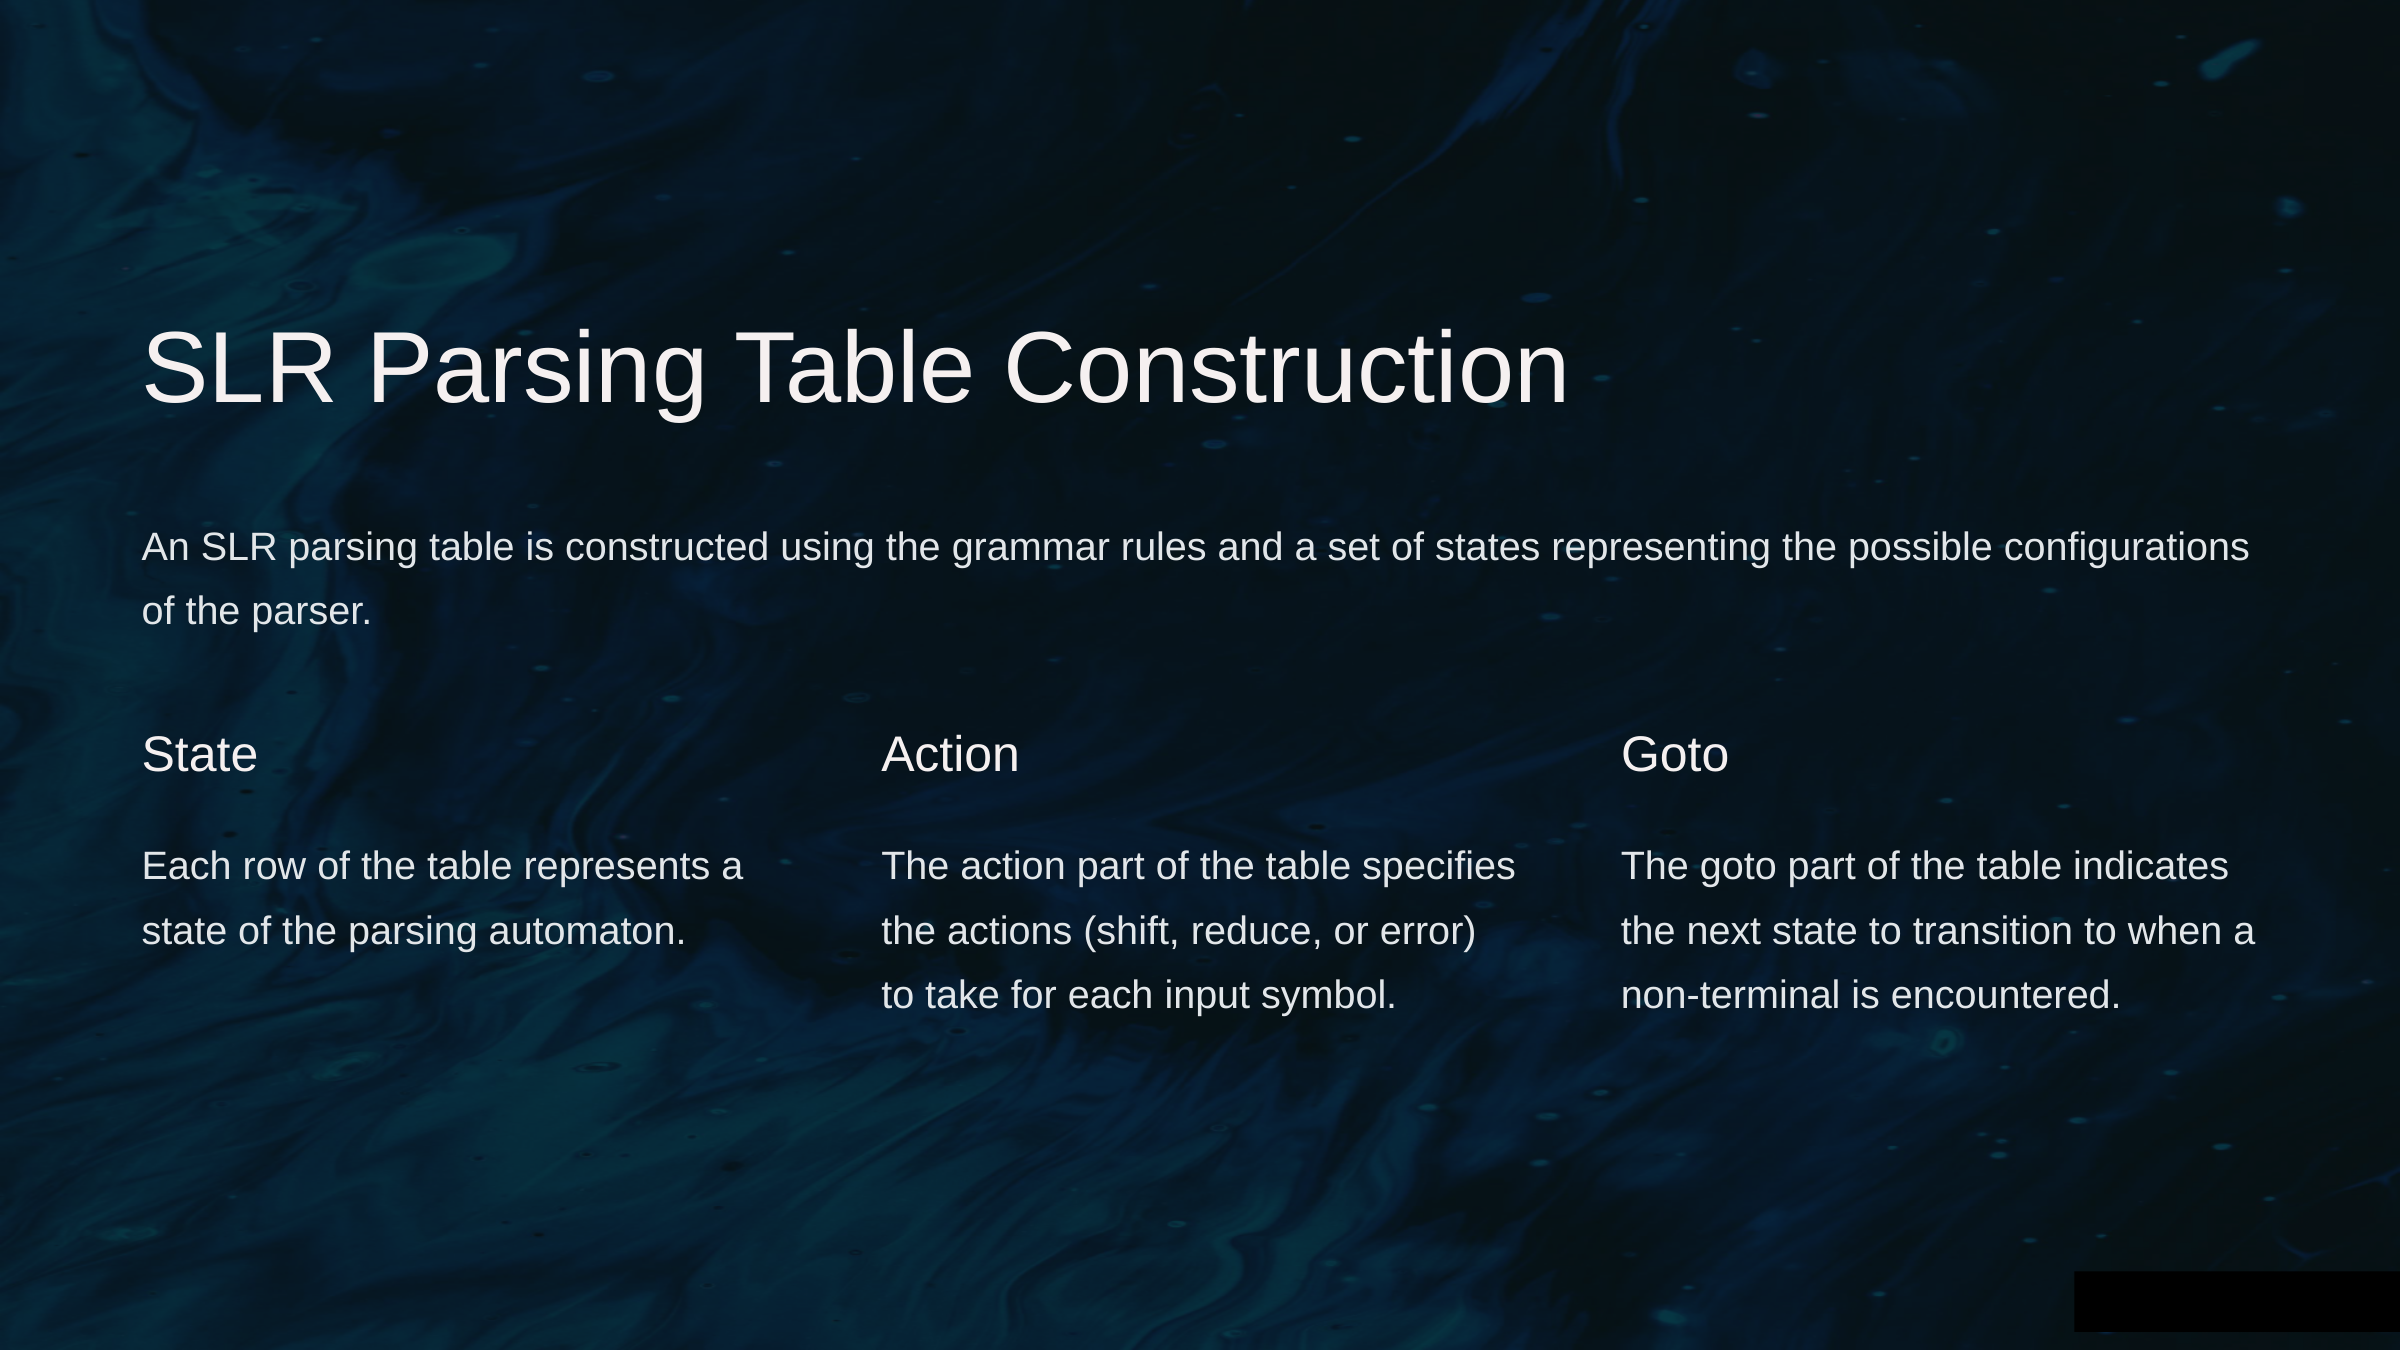

SLR Parsing Table Construction
An SLR parsing table is constructed using the grammar rules and a set of states representing the possible configurations of the parser.
State
Action
Goto
Each row of the table represents a state of the parsing automaton.
The action part of the table specifies the actions (shift, reduce, or error) to take for each input symbol.
The goto part of the table indicates the next state to transition to when a non-terminal is encountered.